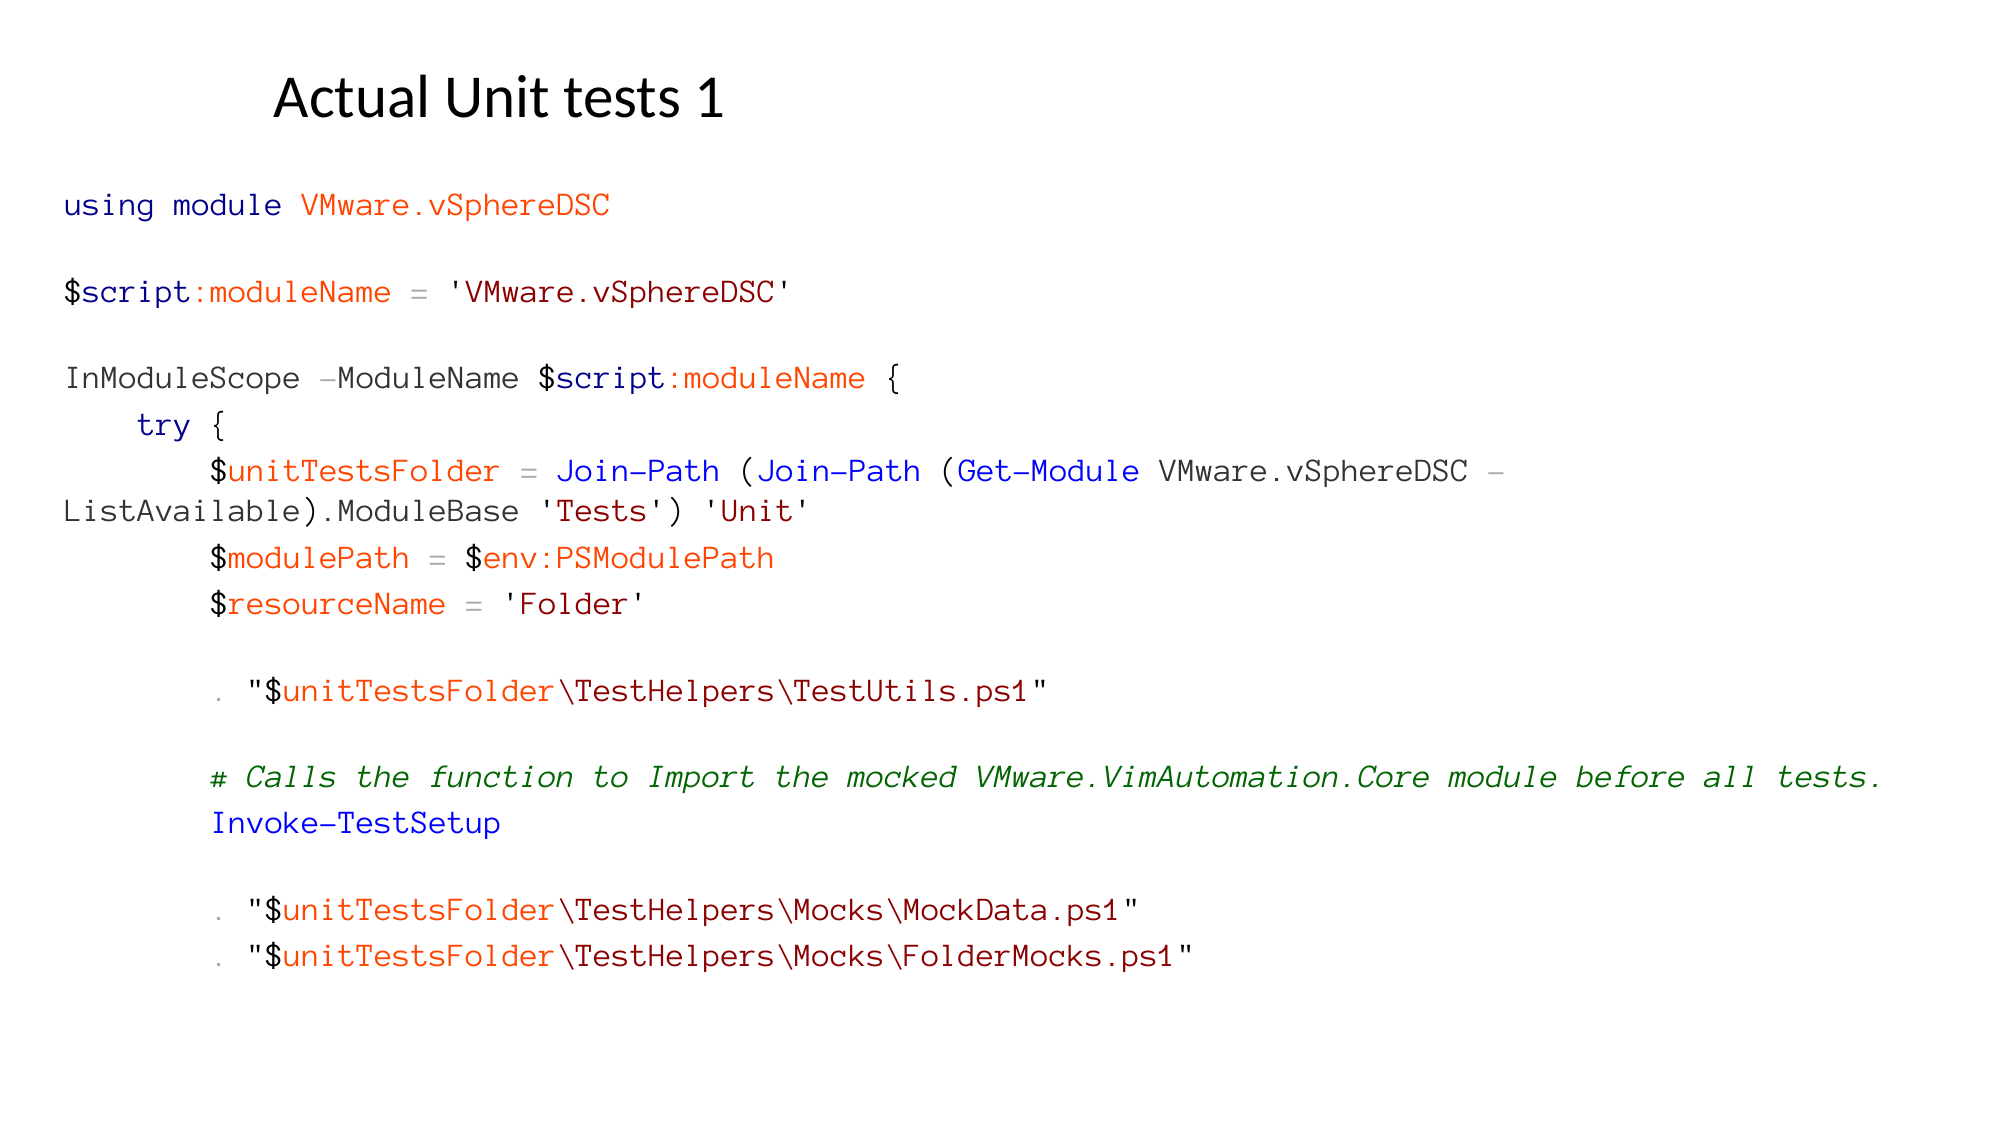

# Actual Unit tests 1
using module VMware.vSphereDSC
$script:moduleName = 'VMware.vSphereDSC'
InModuleScope -ModuleName $script:moduleName {
    try {
        $unitTestsFolder = Join-Path (Join-Path (Get-Module VMware.vSphereDSC -ListAvailable).ModuleBase 'Tests') 'Unit'
        $modulePath = $env:PSModulePath
        $resourceName = 'Folder'
        . "$unitTestsFolder\TestHelpers\TestUtils.ps1"
        # Calls the function to Import the mocked VMware.VimAutomation.Core module before all tests.
        Invoke-TestSetup
        . "$unitTestsFolder\TestHelpers\Mocks\MockData.ps1"
        . "$unitTestsFolder\TestHelpers\Mocks\FolderMocks.ps1"